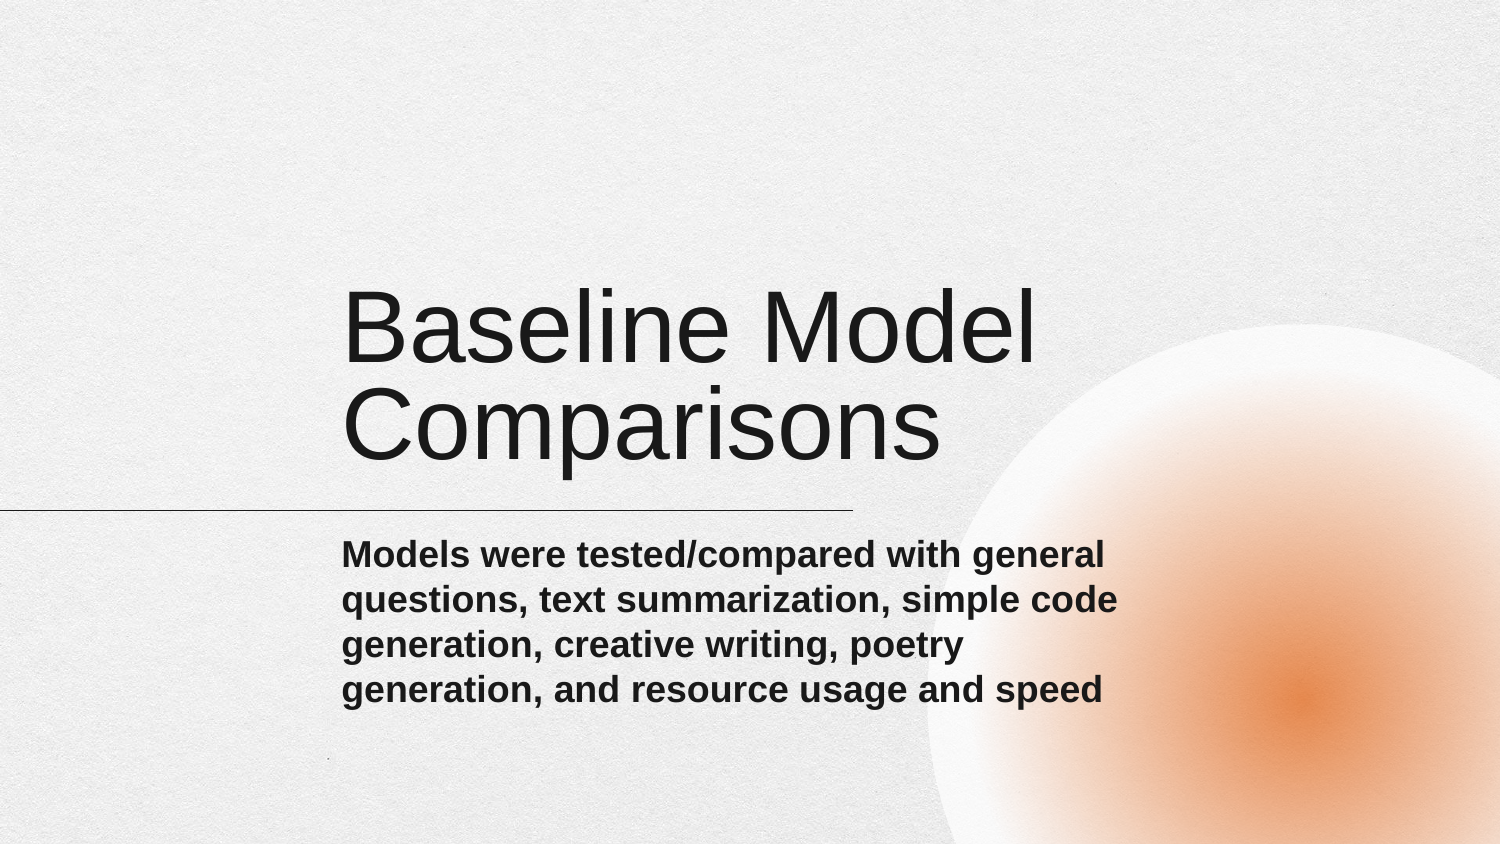

# Baseline Model Comparisons

Models were tested/compared with general questions, text summarization, simple code generation, creative writing, poetry generation, and resource usage and speed